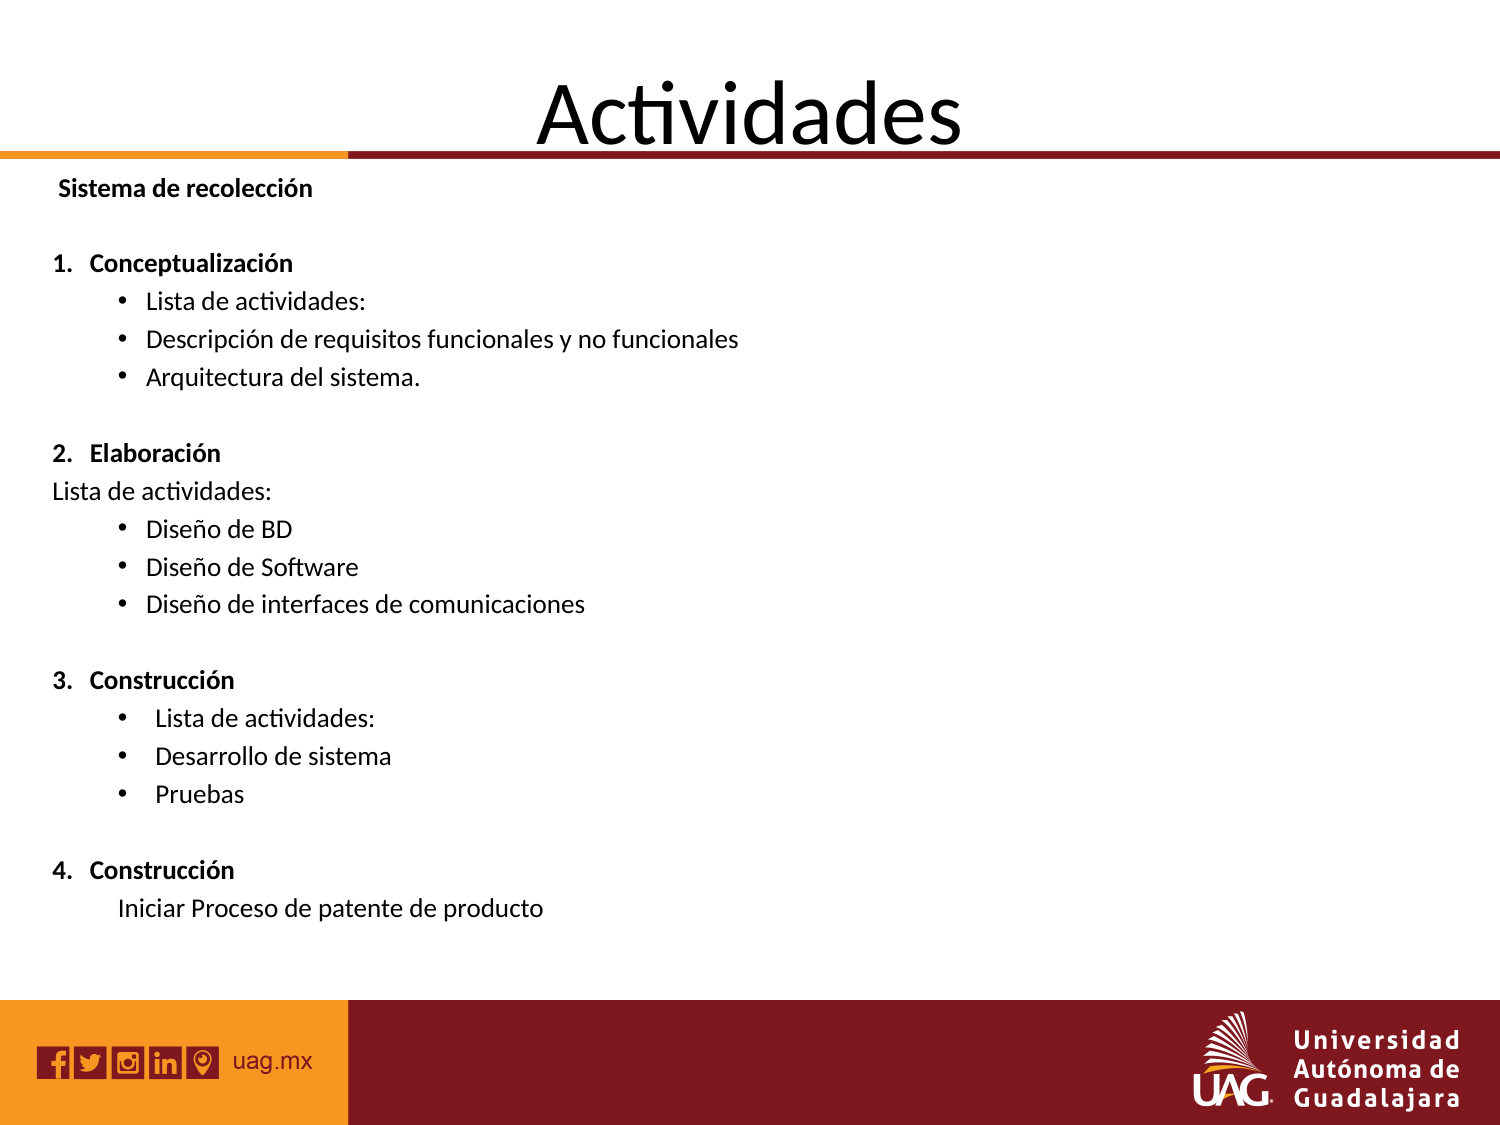

# Actividades
 Sistema de recolección

Conceptualización
Lista de actividades:
Descripción de requisitos funcionales y no funcionales
Arquitectura del sistema.

Elaboración
Lista de actividades:
Diseño de BD
Diseño de Software
Diseño de interfaces de comunicaciones

Construcción
Lista de actividades:
Desarrollo de sistema
Pruebas

Construcción
Iniciar Proceso de patente de producto